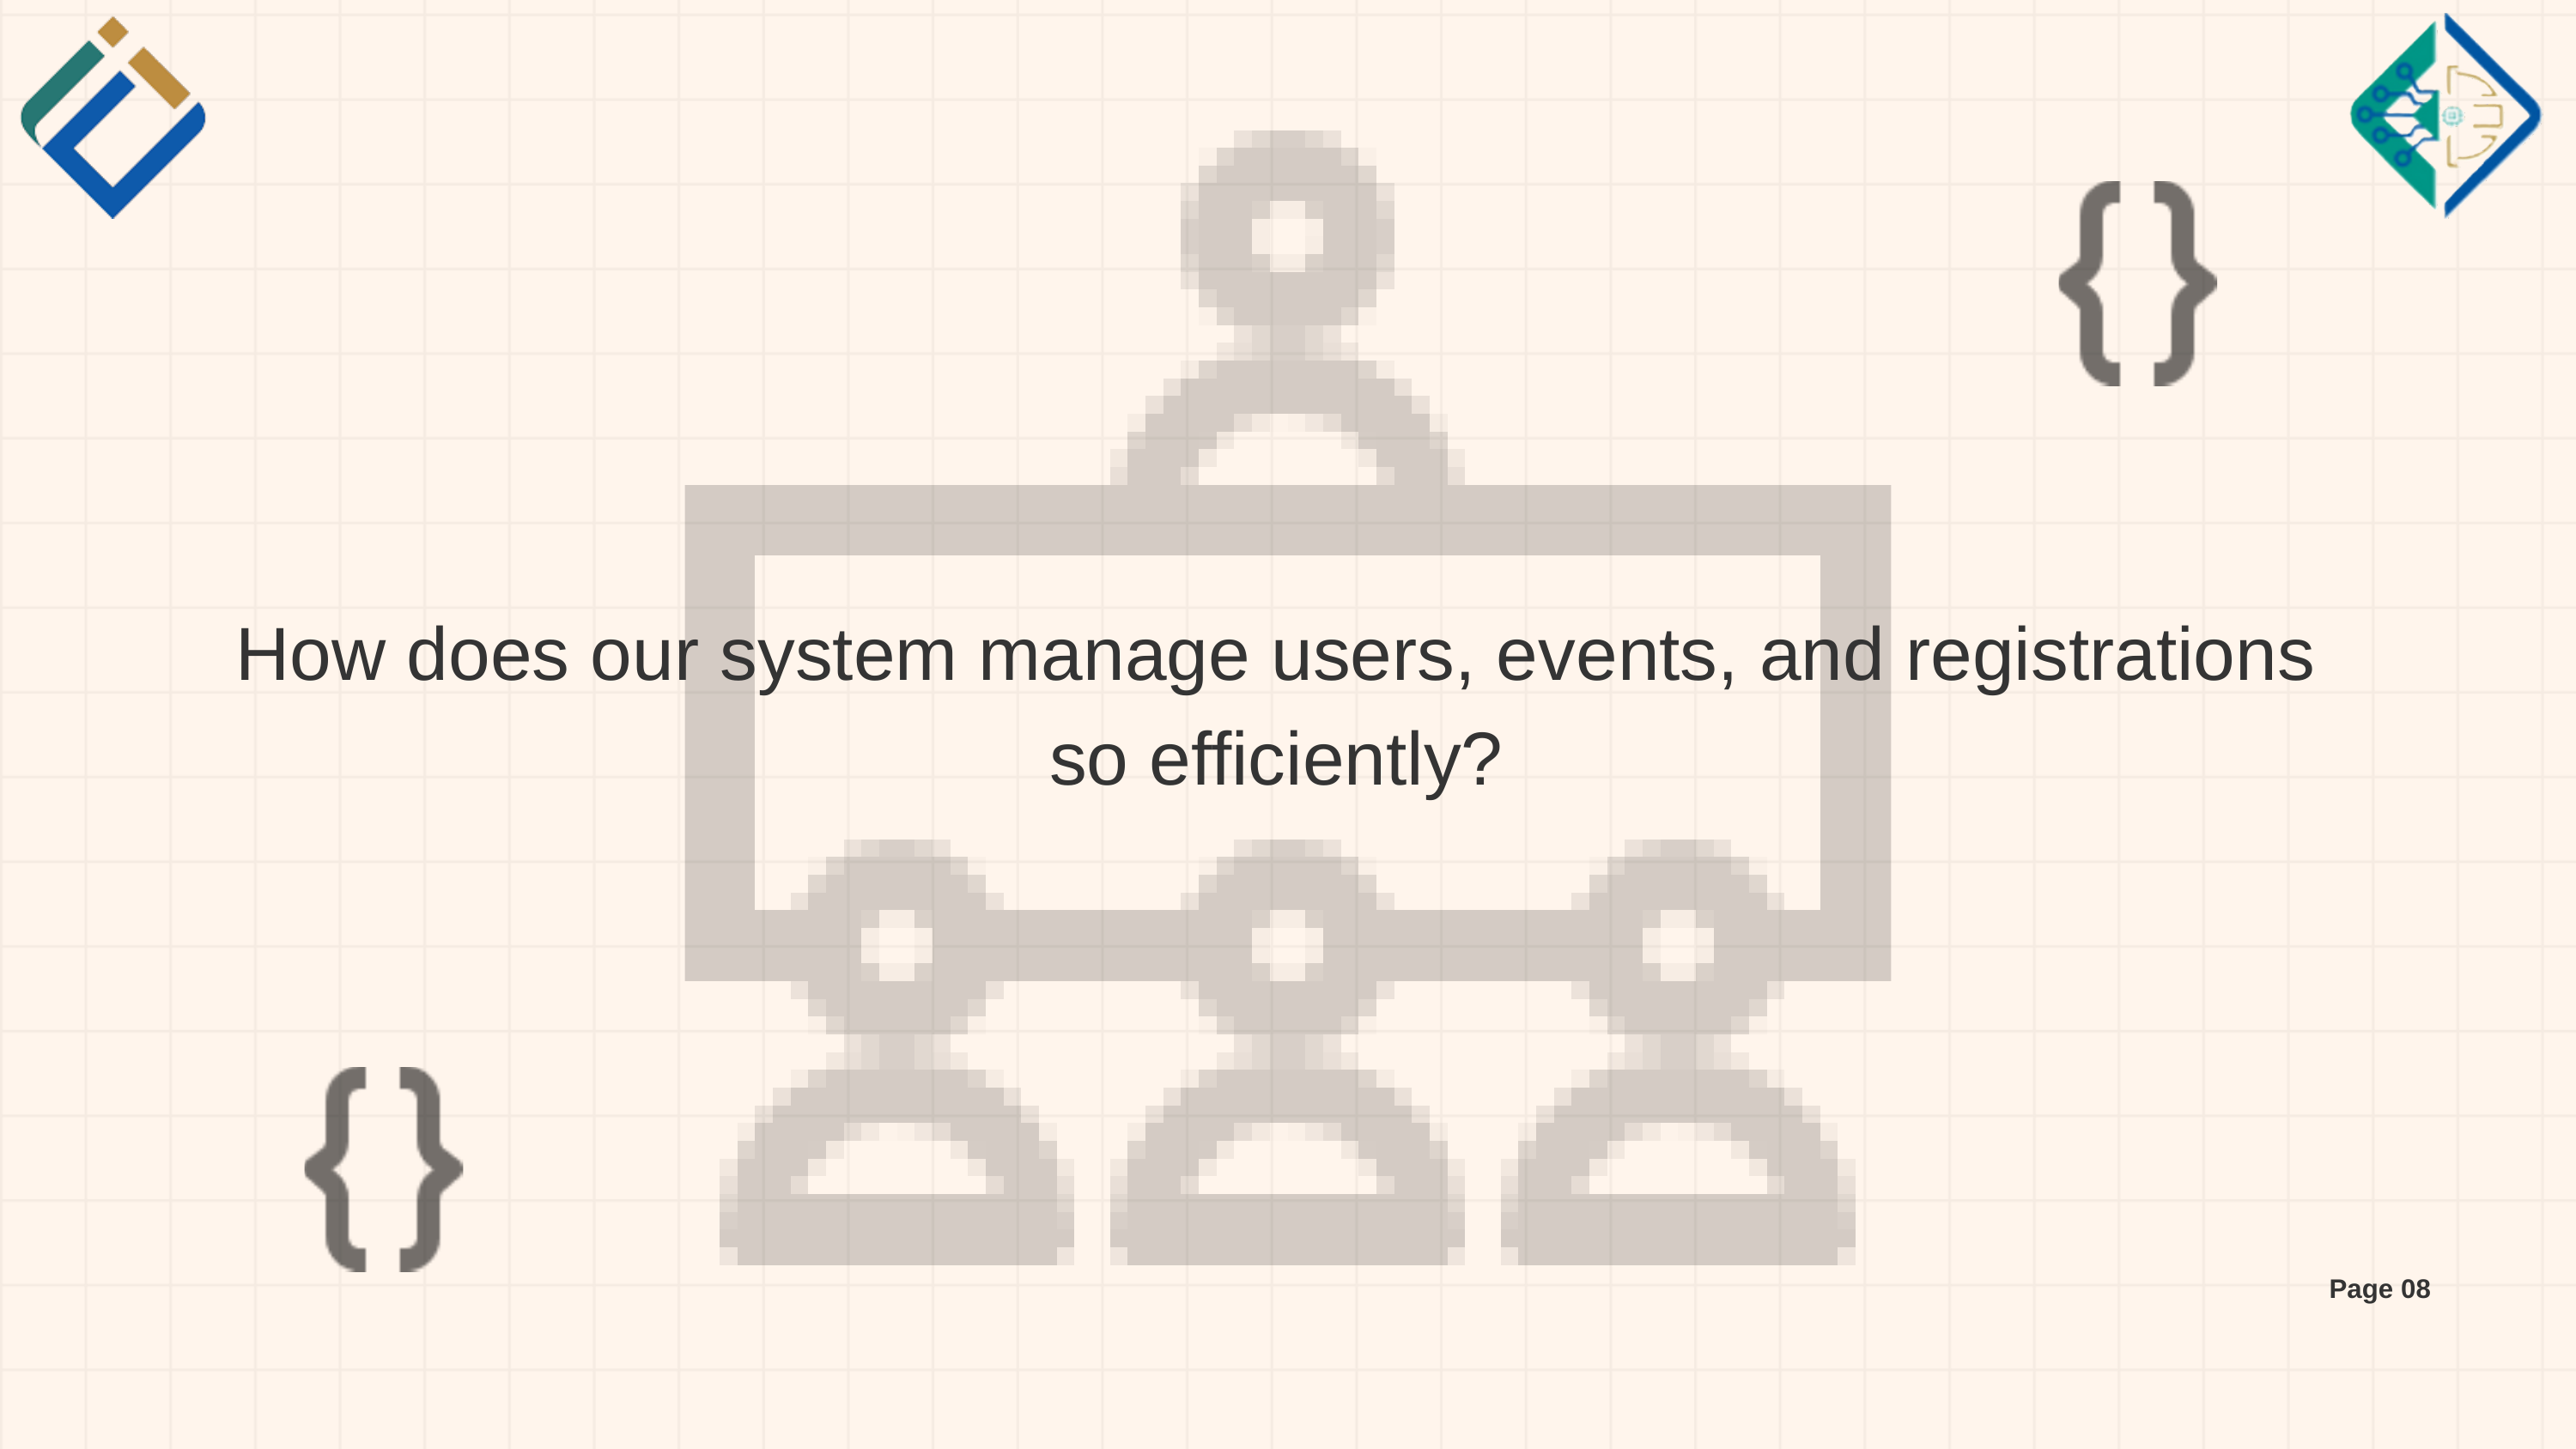

How does our system manage users, events, and registrations so efficiently?

Page 08